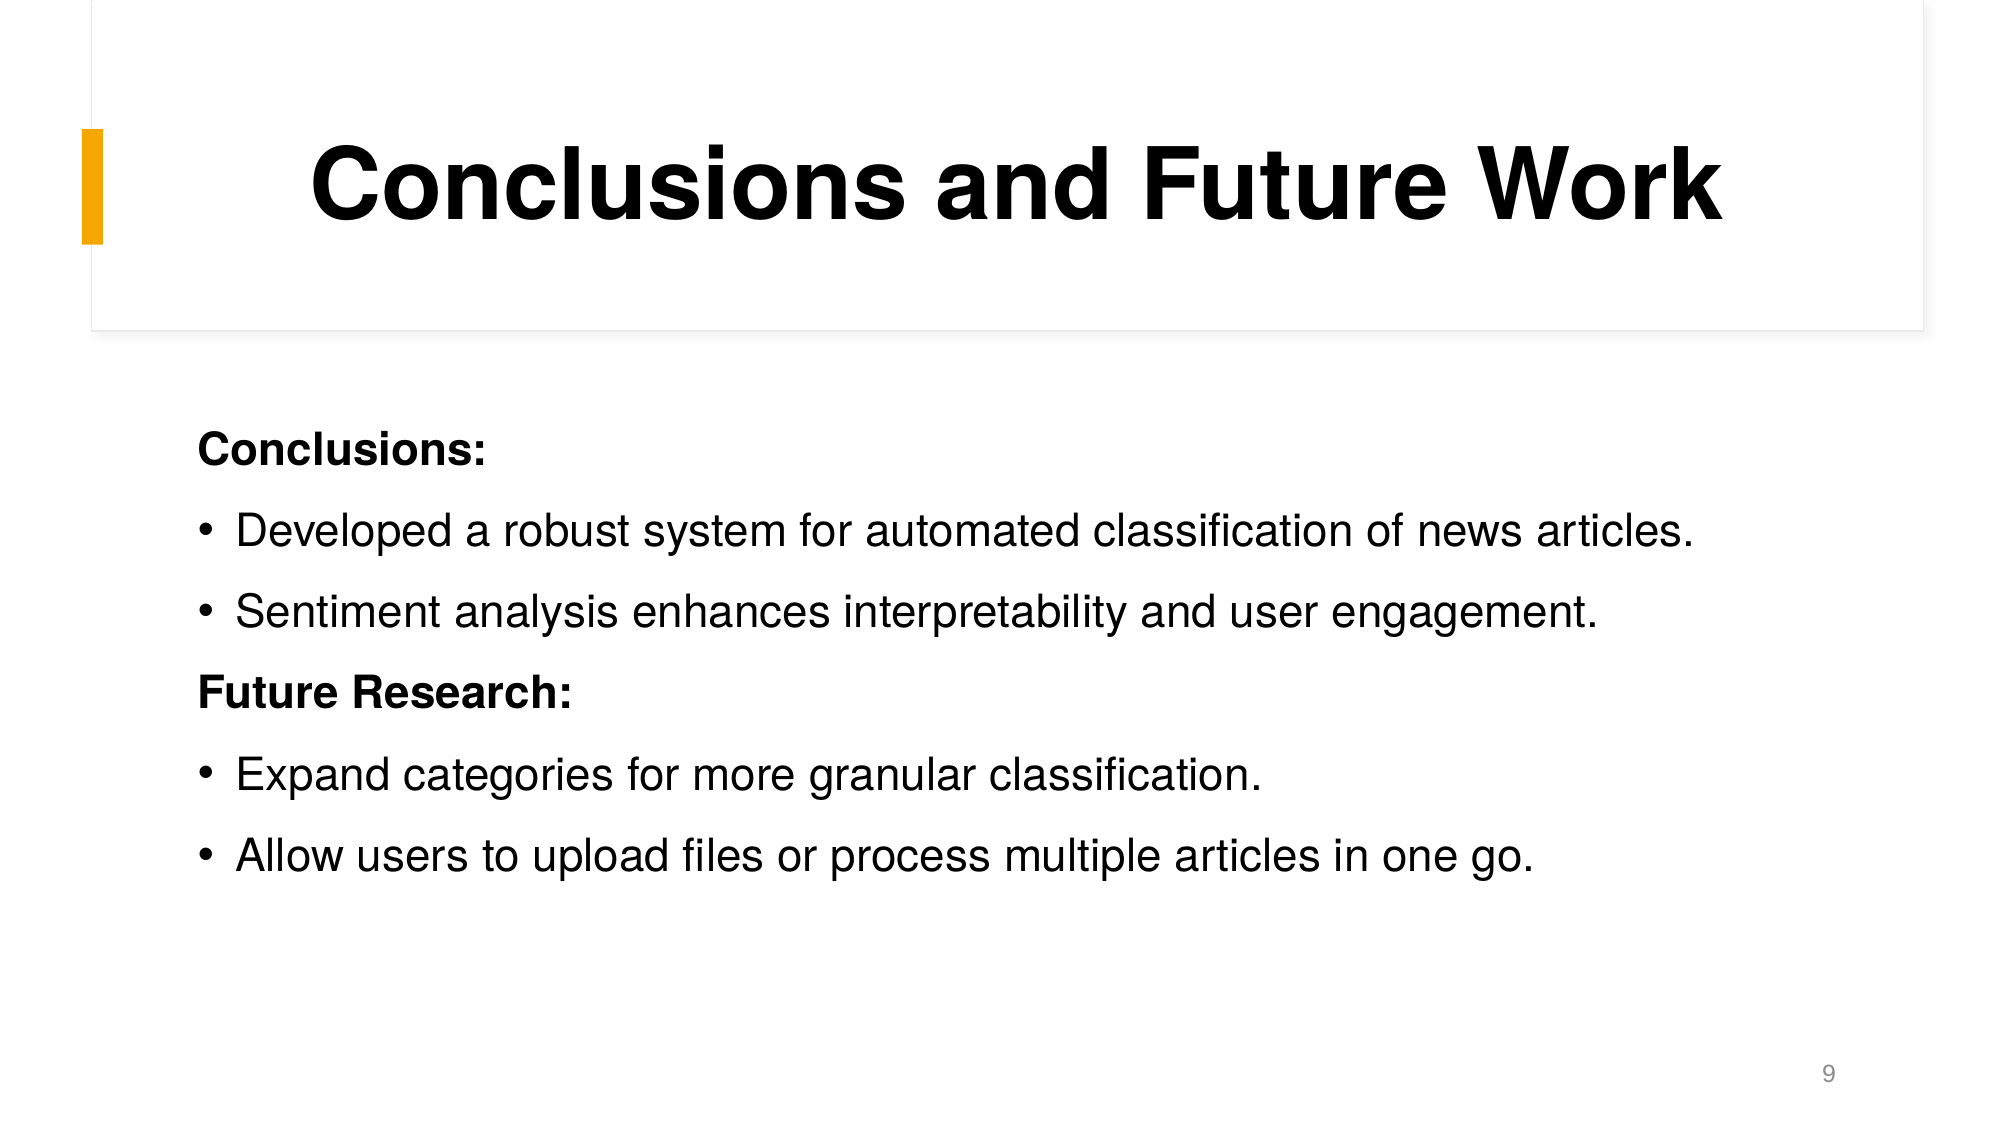

# Conclusions and Future Work
Conclusions:
Developed a robust system for automated classification of news articles.
Sentiment analysis enhances interpretability and user engagement.
Future Research:
Expand categories for more granular classification.
Allow users to upload files or process multiple articles in one go.

9